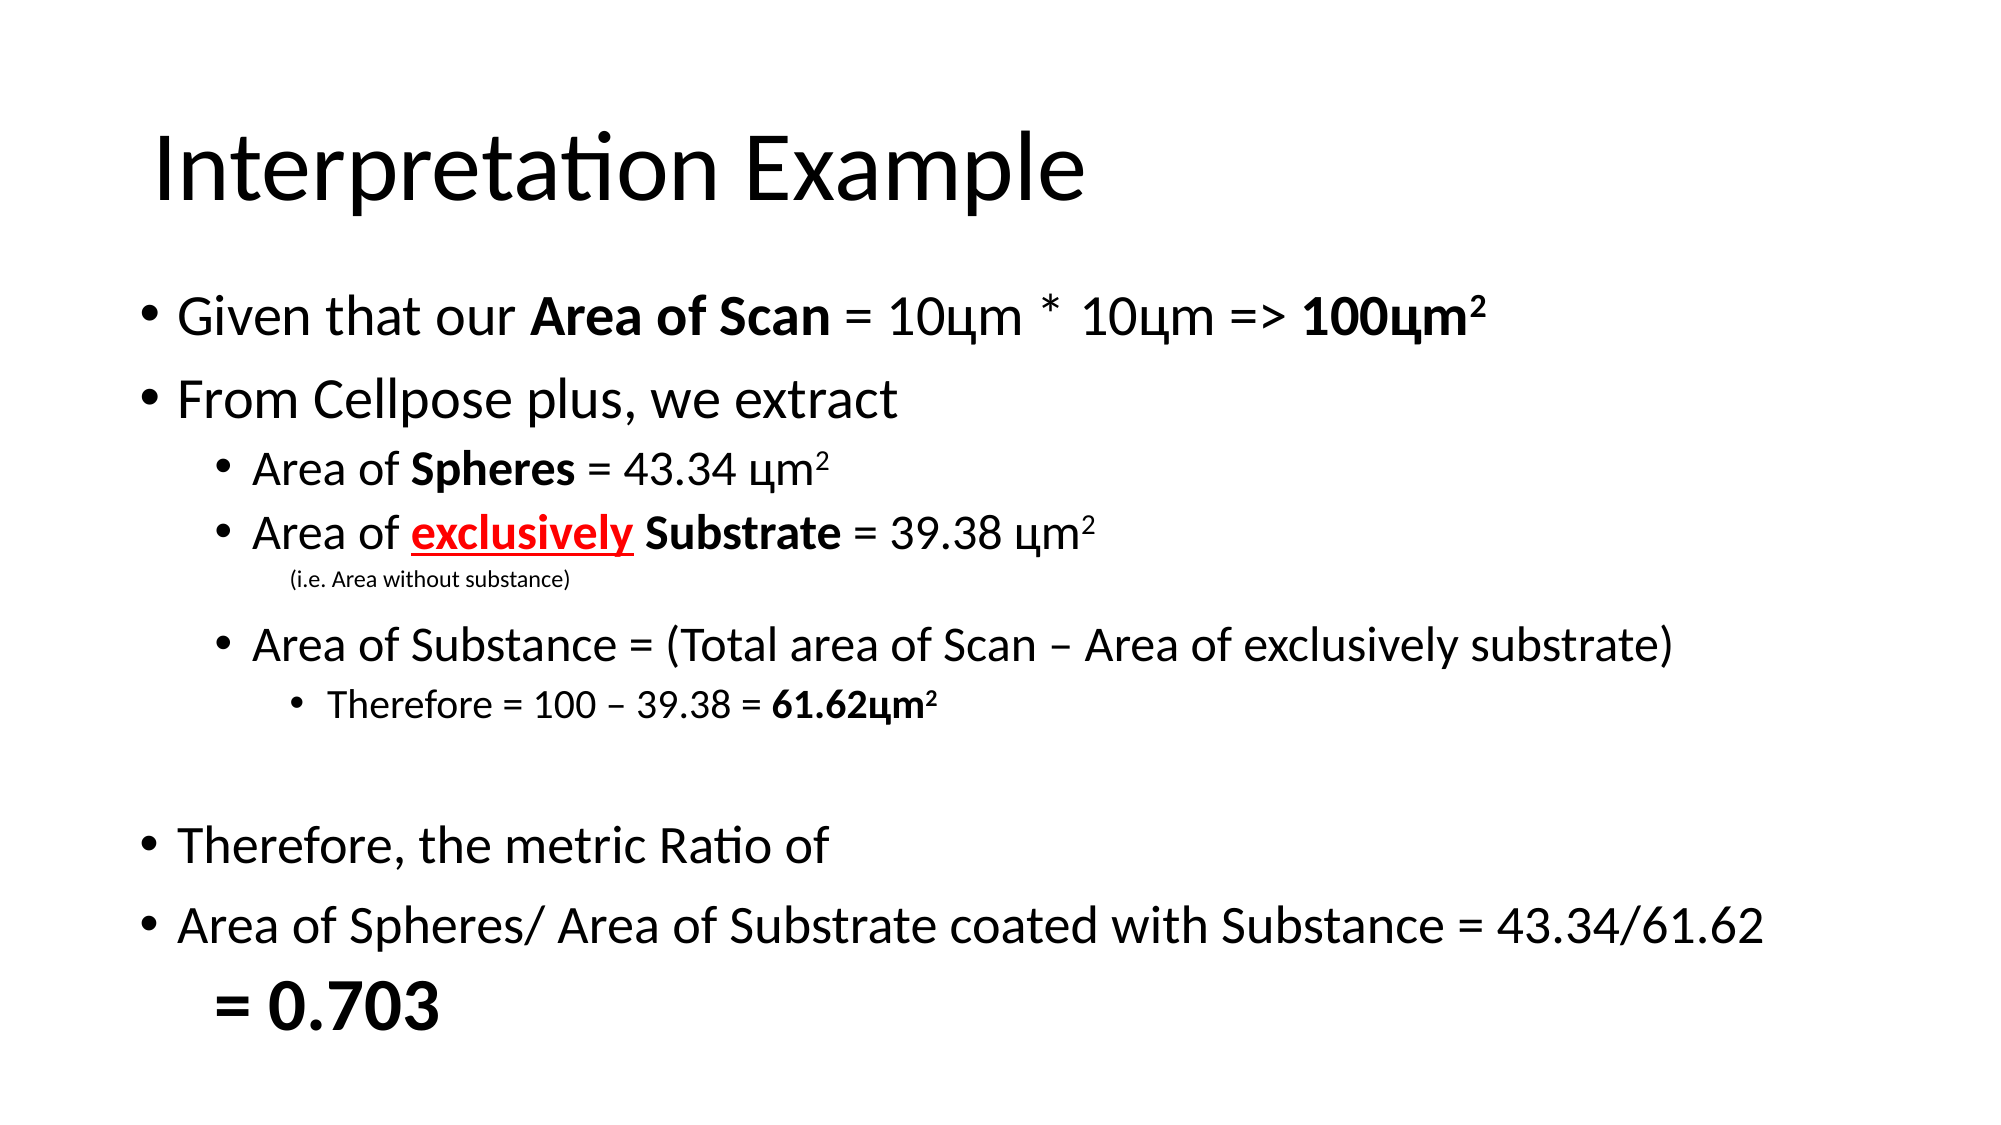

# Interpretation Example
Given that our Area of Scan = 10цm * 10цm => 100цm2
From Cellpose plus, we extract
Area of Spheres = 43.34 цm2
Area of exclusively Substrate = 39.38 цm2
(i.e. Area without substance)
Area of Substance = (Total area of Scan – Area of exclusively substrate)
Therefore = 100 – 39.38 = 61.62цm2

Therefore, the metric Ratio of
Area of Spheres/ Area of Substrate coated with Substance = 43.34/61.62
= 0.703